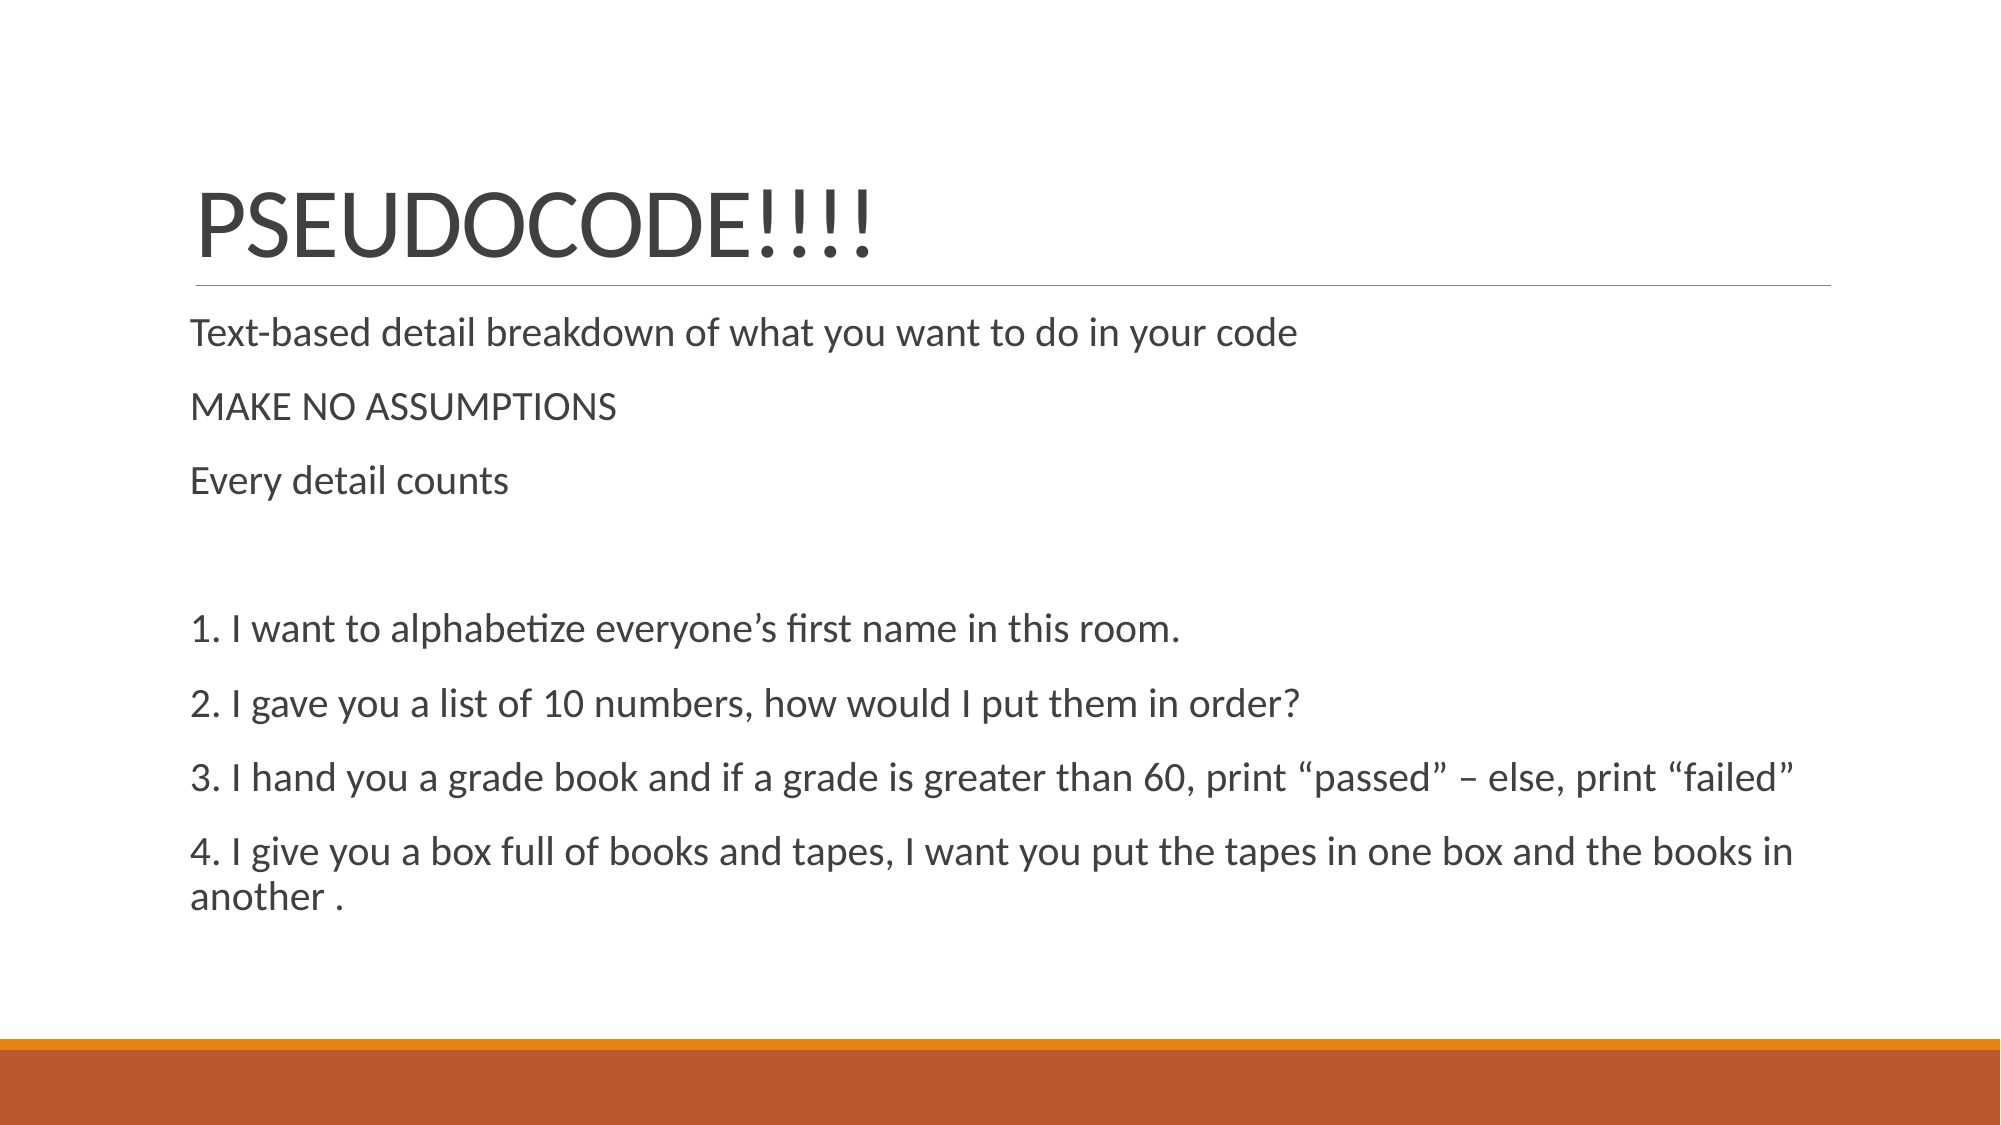

# PSEUDOCODE!!!!
Text-based detail breakdown of what you want to do in your code
MAKE NO ASSUMPTIONS
Every detail counts

1. I want to alphabetize everyone’s first name in this room.
2. I gave you a list of 10 numbers, how would I put them in order?
3. I hand you a grade book and if a grade is greater than 60, print “passed” – else, print “failed”
4. I give you a box full of books and tapes, I want you put the tapes in one box and the books in another .